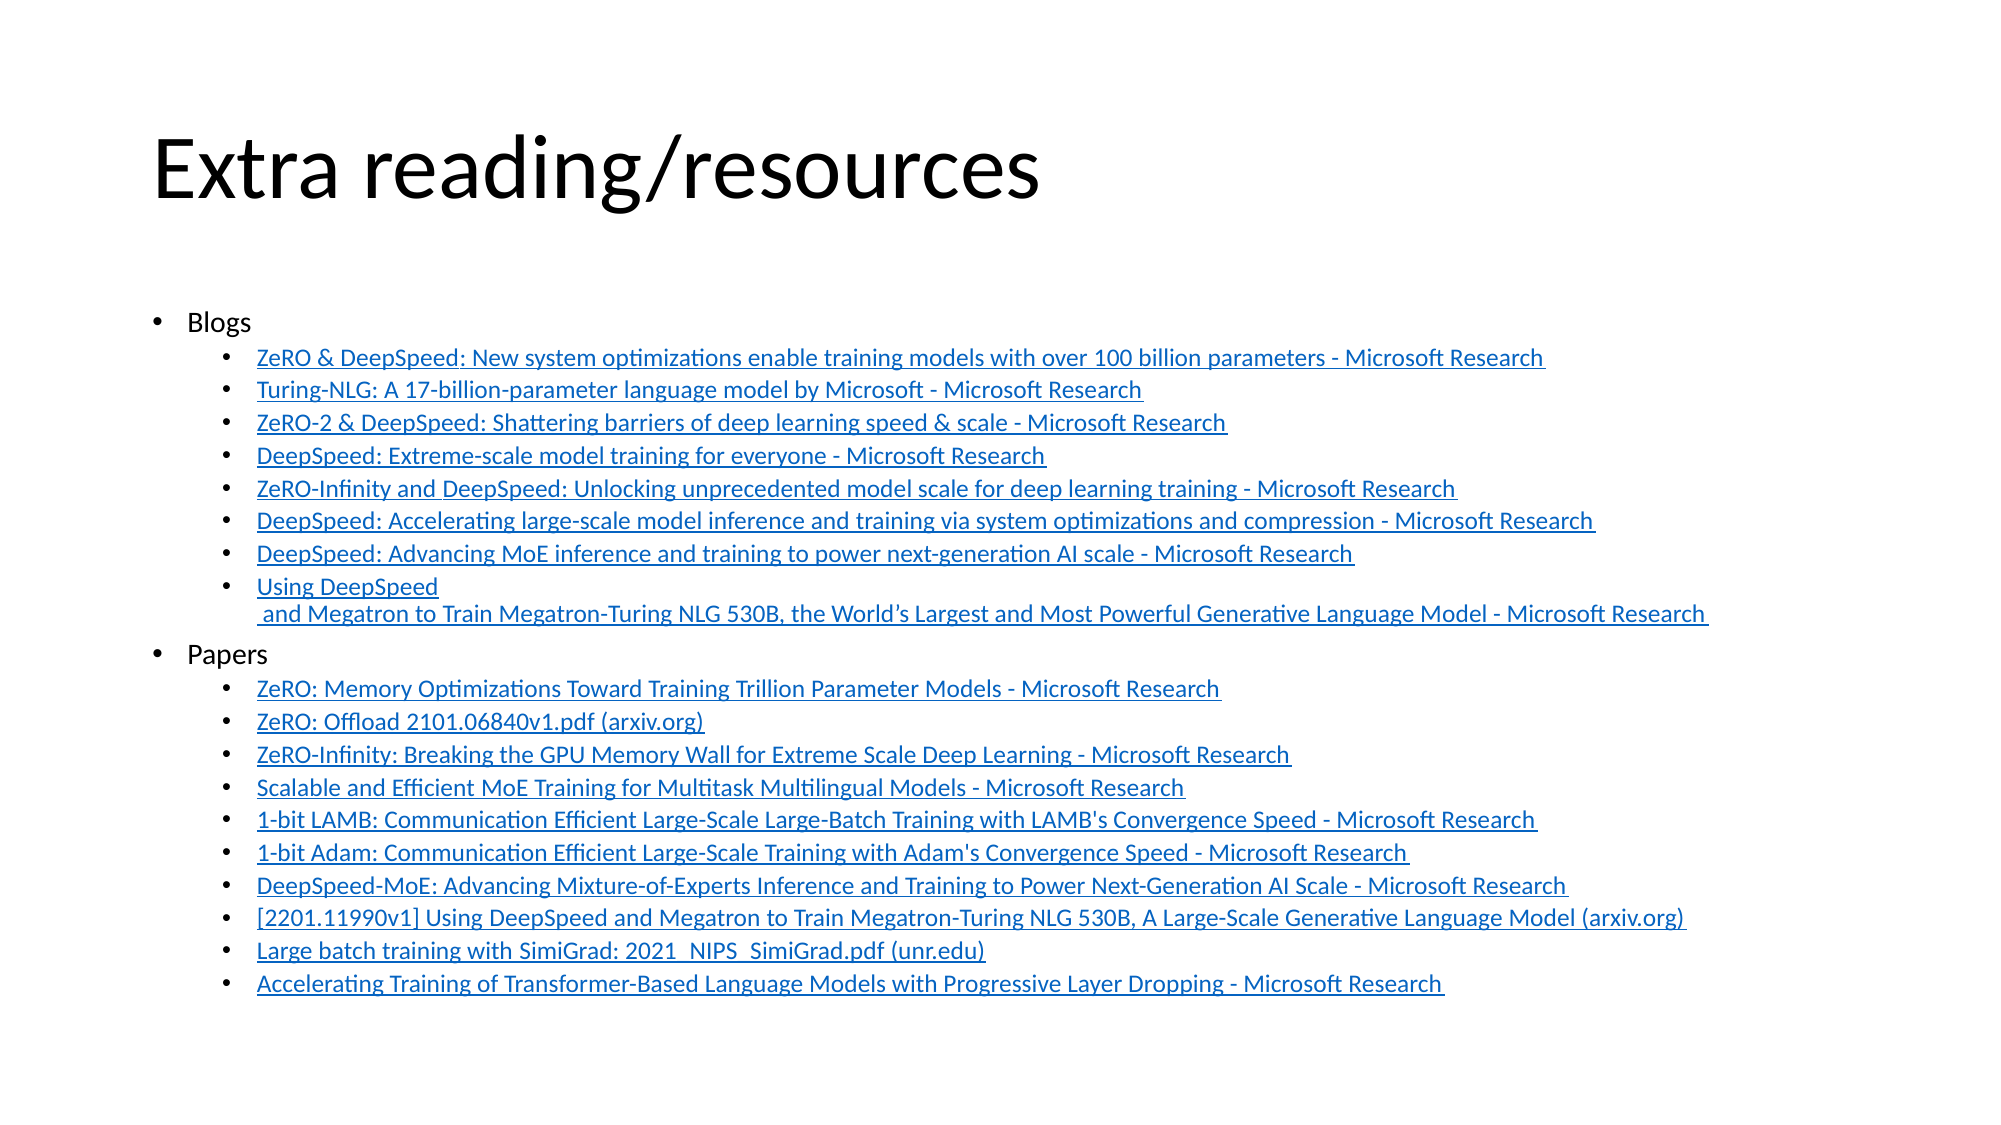

# Extra reading/resources
Blogs
ZeRO & DeepSpeed: New system optimizations enable training models with over 100 billion parameters - Microsoft Research
Turing-NLG: A 17-billion-parameter language model by Microsoft - Microsoft Research
ZeRO-2 & DeepSpeed: Shattering barriers of deep learning speed & scale - Microsoft Research
DeepSpeed: Extreme-scale model training for everyone - Microsoft Research
ZeRO-Infinity and DeepSpeed: Unlocking unprecedented model scale for deep learning training - Microsoft Research
DeepSpeed: Accelerating large-scale model inference and training via system optimizations and compression - Microsoft Research
DeepSpeed: Advancing MoE inference and training to power next-generation AI scale - Microsoft Research
Using DeepSpeed and Megatron to Train Megatron-Turing NLG 530B, the World’s Largest and Most Powerful Generative Language Model - Microsoft Research
Papers
ZeRO: Memory Optimizations Toward Training Trillion Parameter Models - Microsoft Research
ZeRO: Offload 2101.06840v1.pdf (arxiv.org)
ZeRO-Infinity: Breaking the GPU Memory Wall for Extreme Scale Deep Learning - Microsoft Research
Scalable and Efficient MoE Training for Multitask Multilingual Models - Microsoft Research
1-bit LAMB: Communication Efficient Large-Scale Large-Batch Training with LAMB's Convergence Speed - Microsoft Research
1-bit Adam: Communication Efficient Large-Scale Training with Adam's Convergence Speed - Microsoft Research
DeepSpeed-MoE: Advancing Mixture-of-Experts Inference and Training to Power Next-Generation AI Scale - Microsoft Research
[2201.11990v1] Using DeepSpeed and Megatron to Train Megatron-Turing NLG 530B, A Large-Scale Generative Language Model (arxiv.org)
Large batch training with SimiGrad: 2021_NIPS_SimiGrad.pdf (unr.edu)
Accelerating Training of Transformer-Based Language Models with Progressive Layer Dropping - Microsoft Research